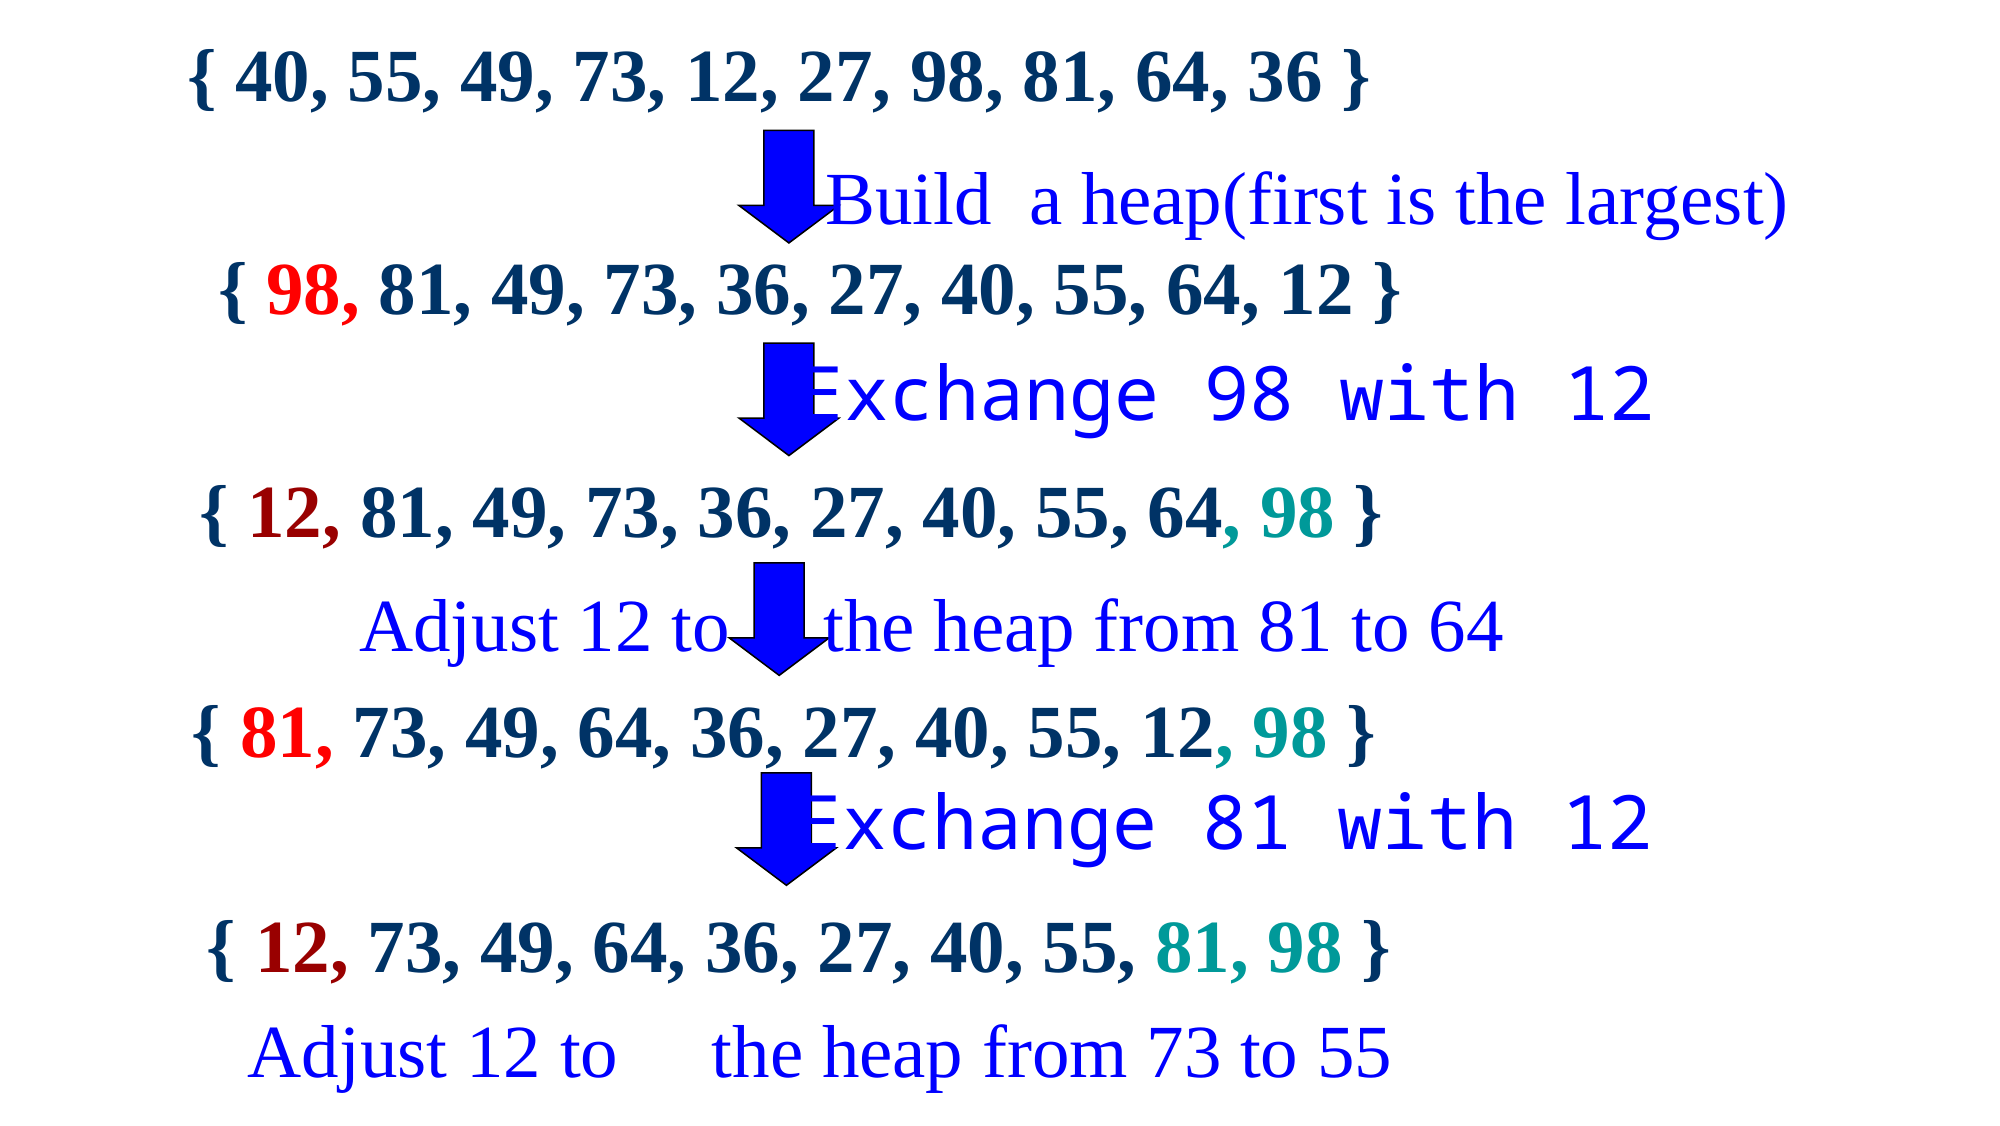

{ 40, 55, 49, 73, 12, 27, 98, 81, 64, 36 }

Build  a heap(first is the largest)
{ 98, 81, 49, 73, 36, 27, 40, 55, 64, 12 }
Exchange 98 with 12

{ 12, 81, 49, 73, 36, 27, 40, 55, 64, 98 }

Adjust 12 to     the heap from 81 to 64
{ 81, 73, 49, 64, 36, 27, 40, 55, 12, 98 }
Exchange 81 with 12

{ 12, 73, 49, 64, 36, 27, 40, 55, 81, 98 }
Adjust 12 to     the heap from 73 to 55